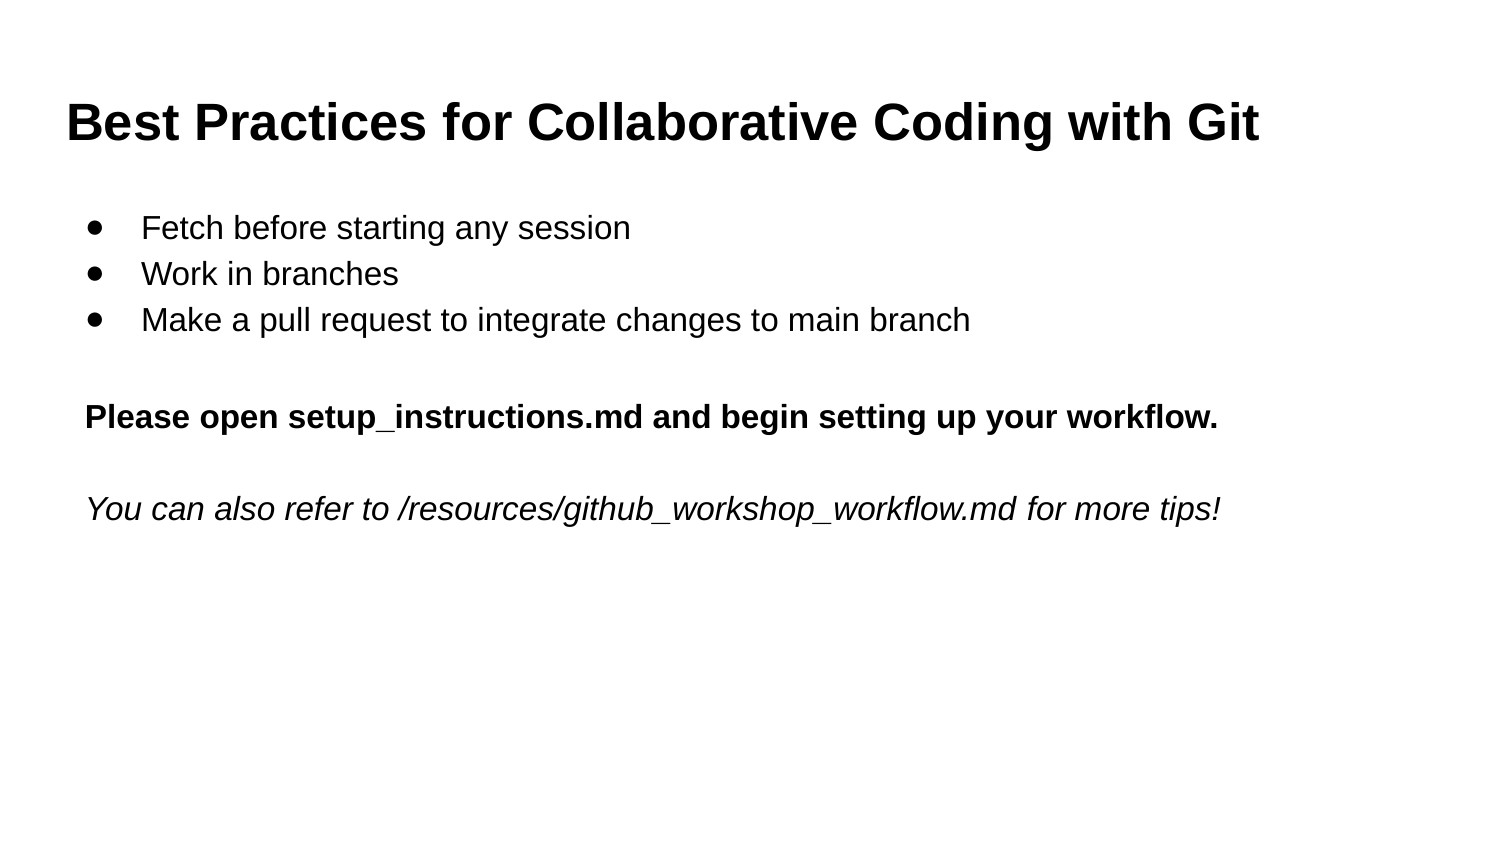

# Best Practices for Collaborative Coding with Git
Fetch before starting any session
Work in branches
Make a pull request to integrate changes to main branch

Please open setup_instructions.md and begin setting up your workflow.

You can also refer to /resources/github_workshop_workflow.md for more tips!